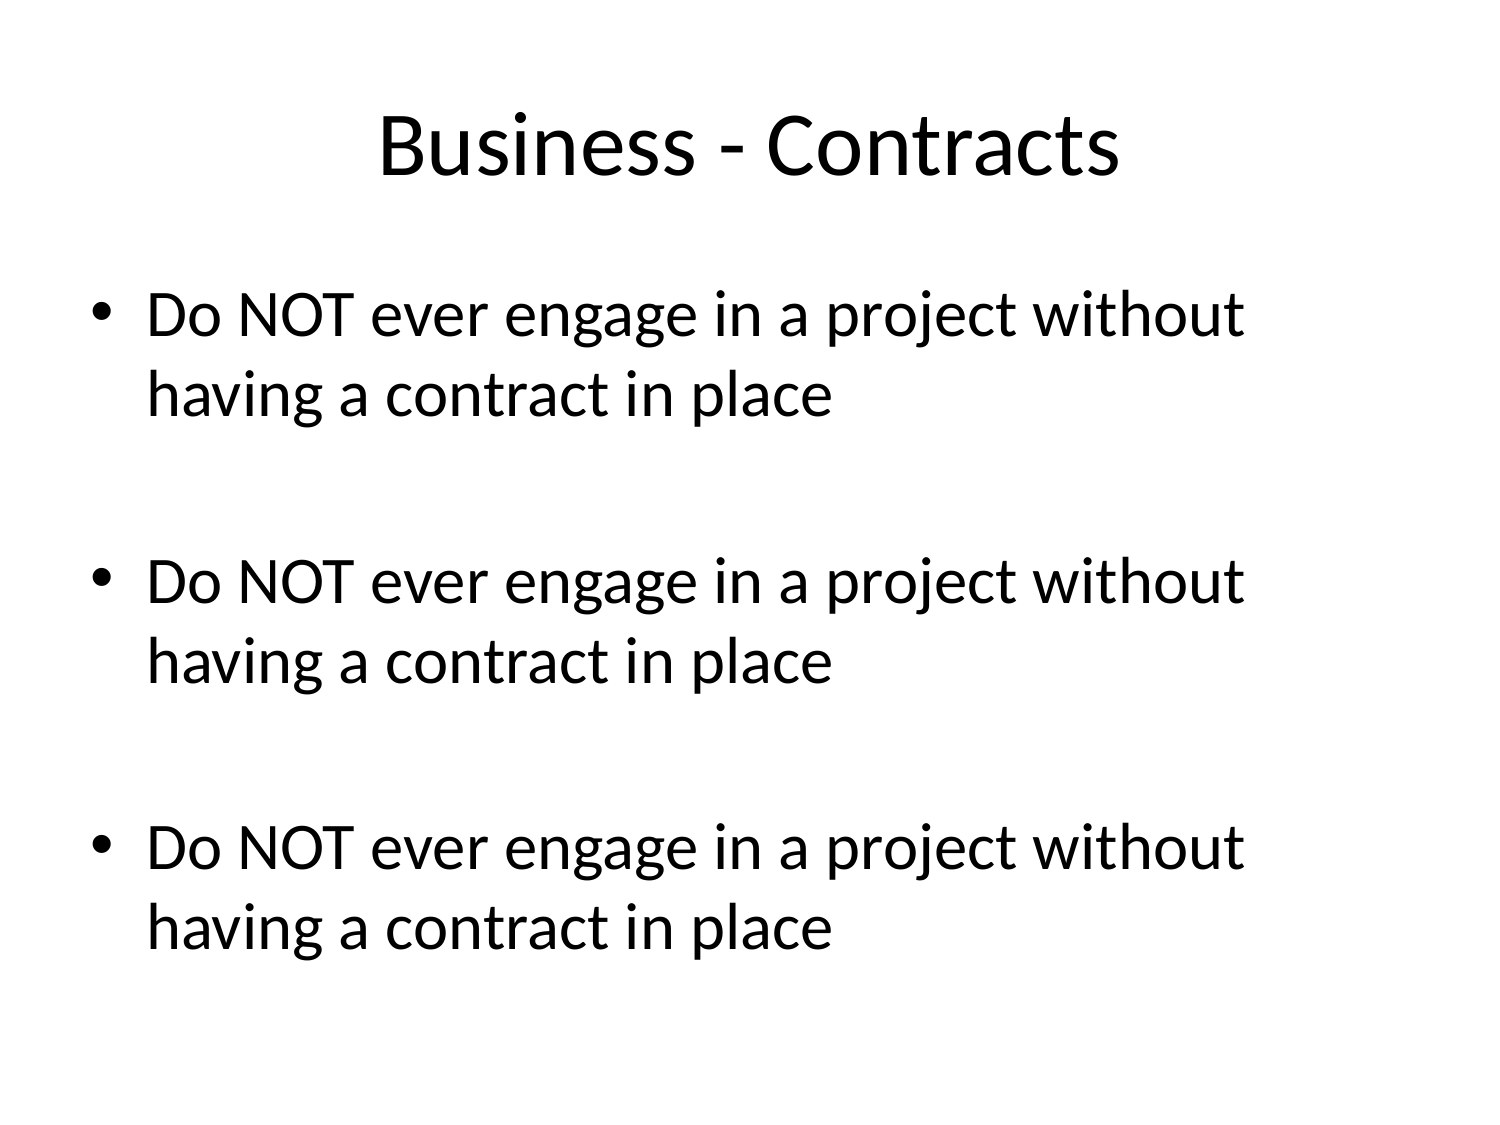

# Business - Contracts
Do NOT ever engage in a project without having a contract in place

Do NOT ever engage in a project without having a contract in place

Do NOT ever engage in a project without having a contract in place